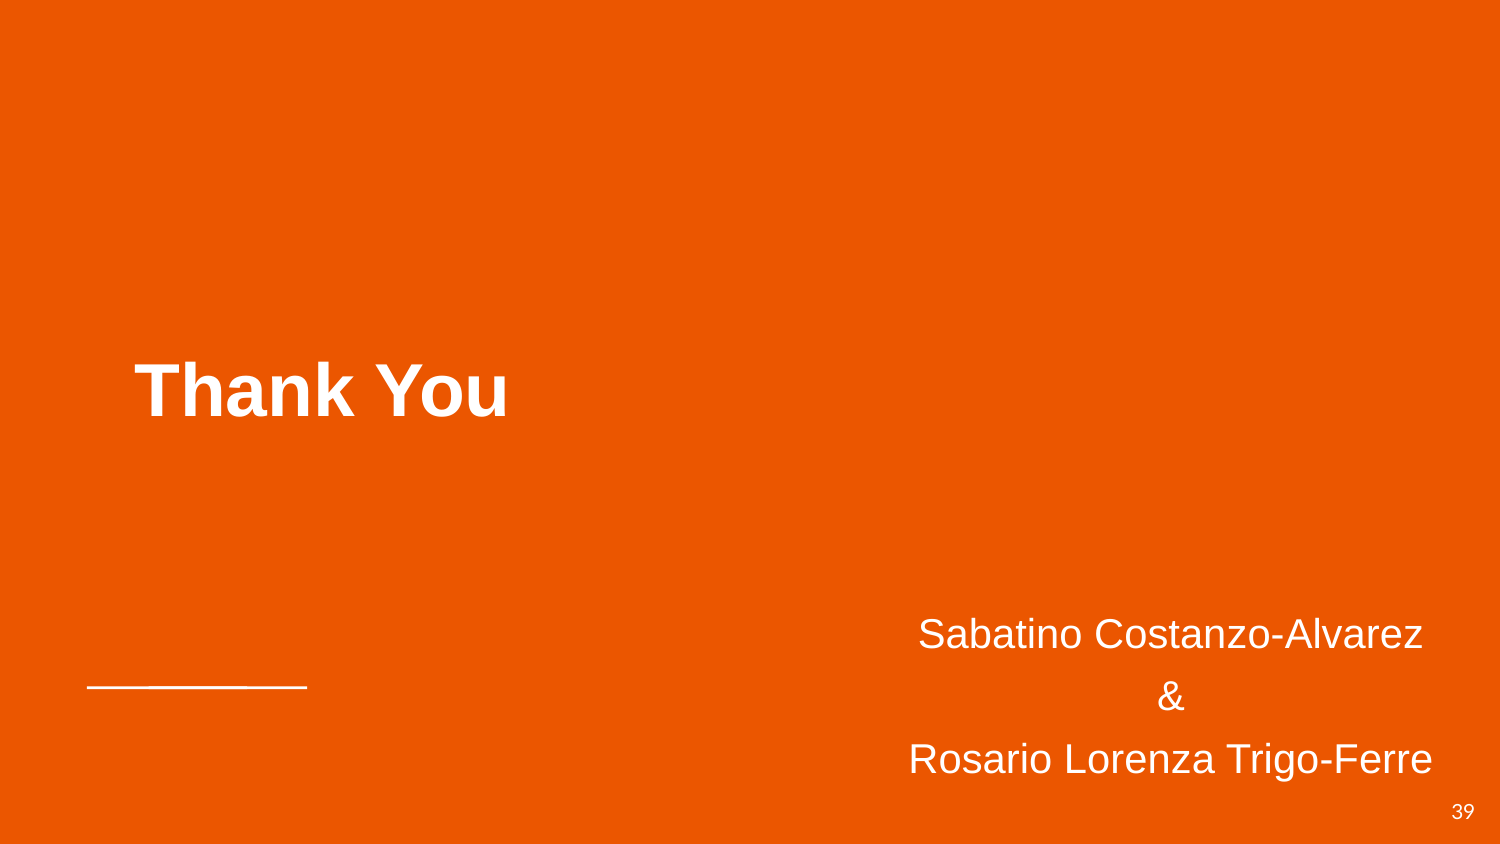

# Thank You
Sabatino Costanzo-Alvarez
&
Rosario Lorenza Trigo-Ferre
39